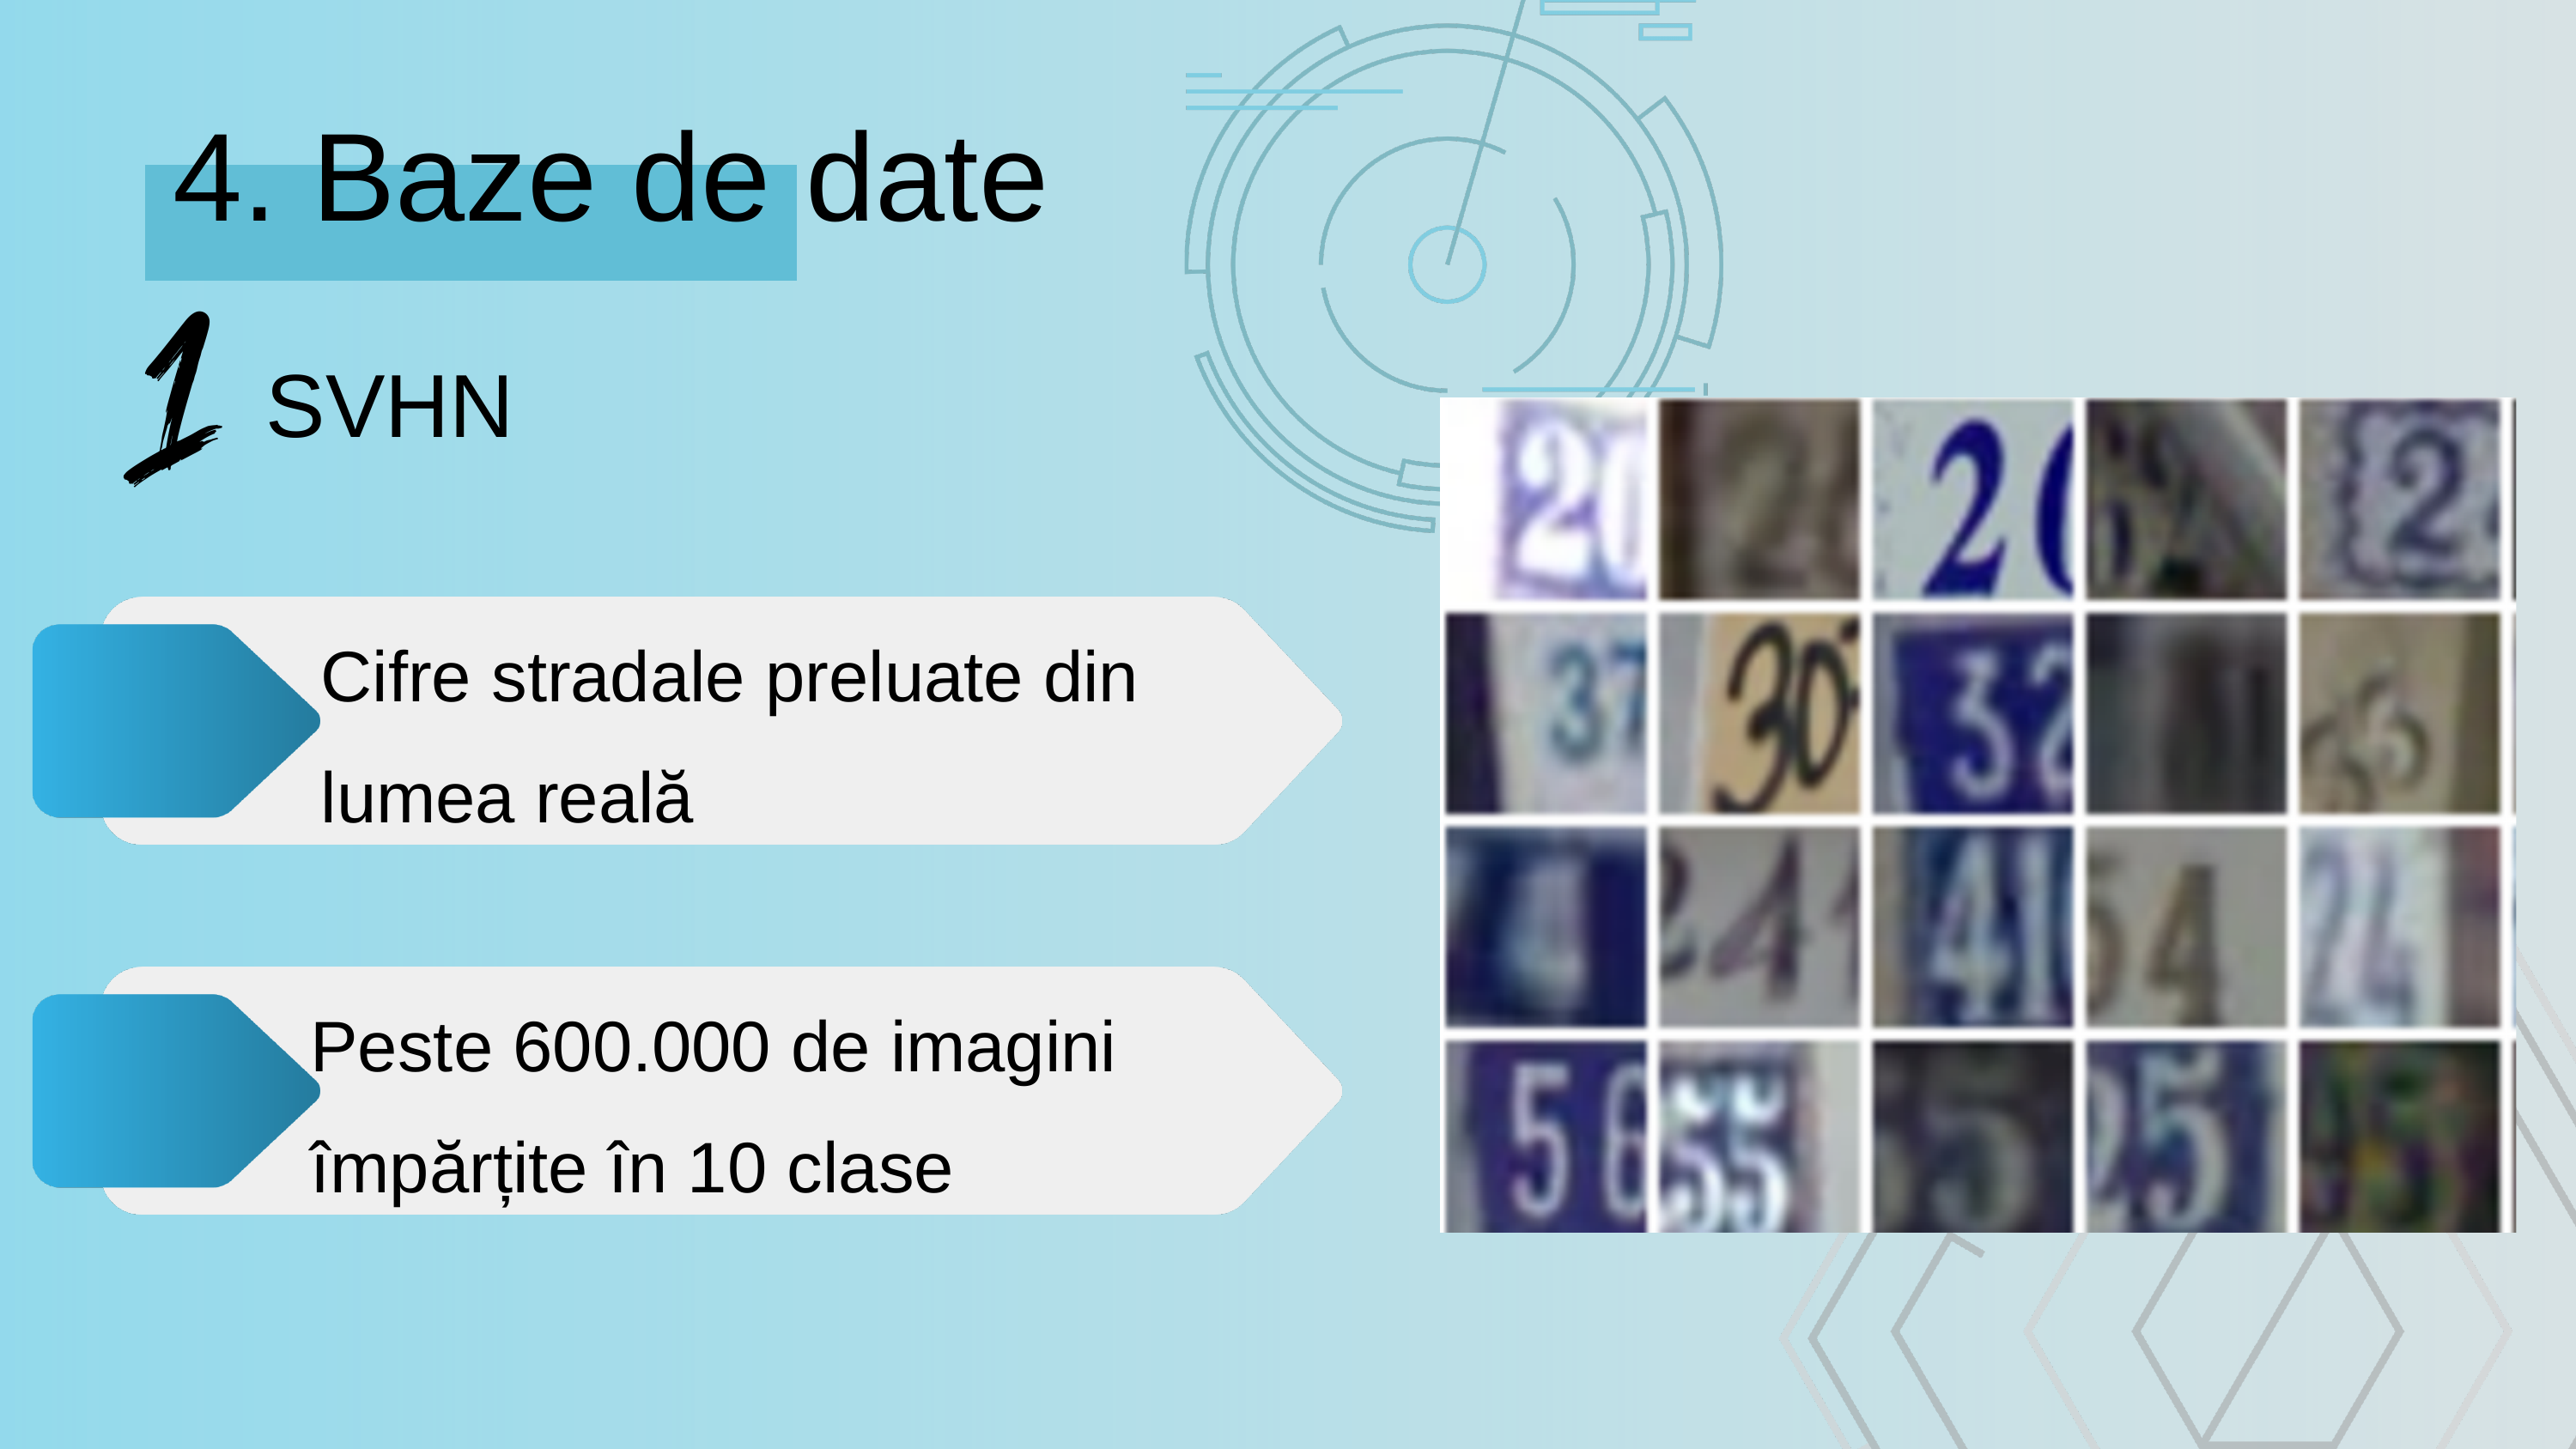

4. Baze de date

SVHN

Cifre stradale preluate din lumea reală

Peste 600.000 de imagini  împărțite în 10 clase